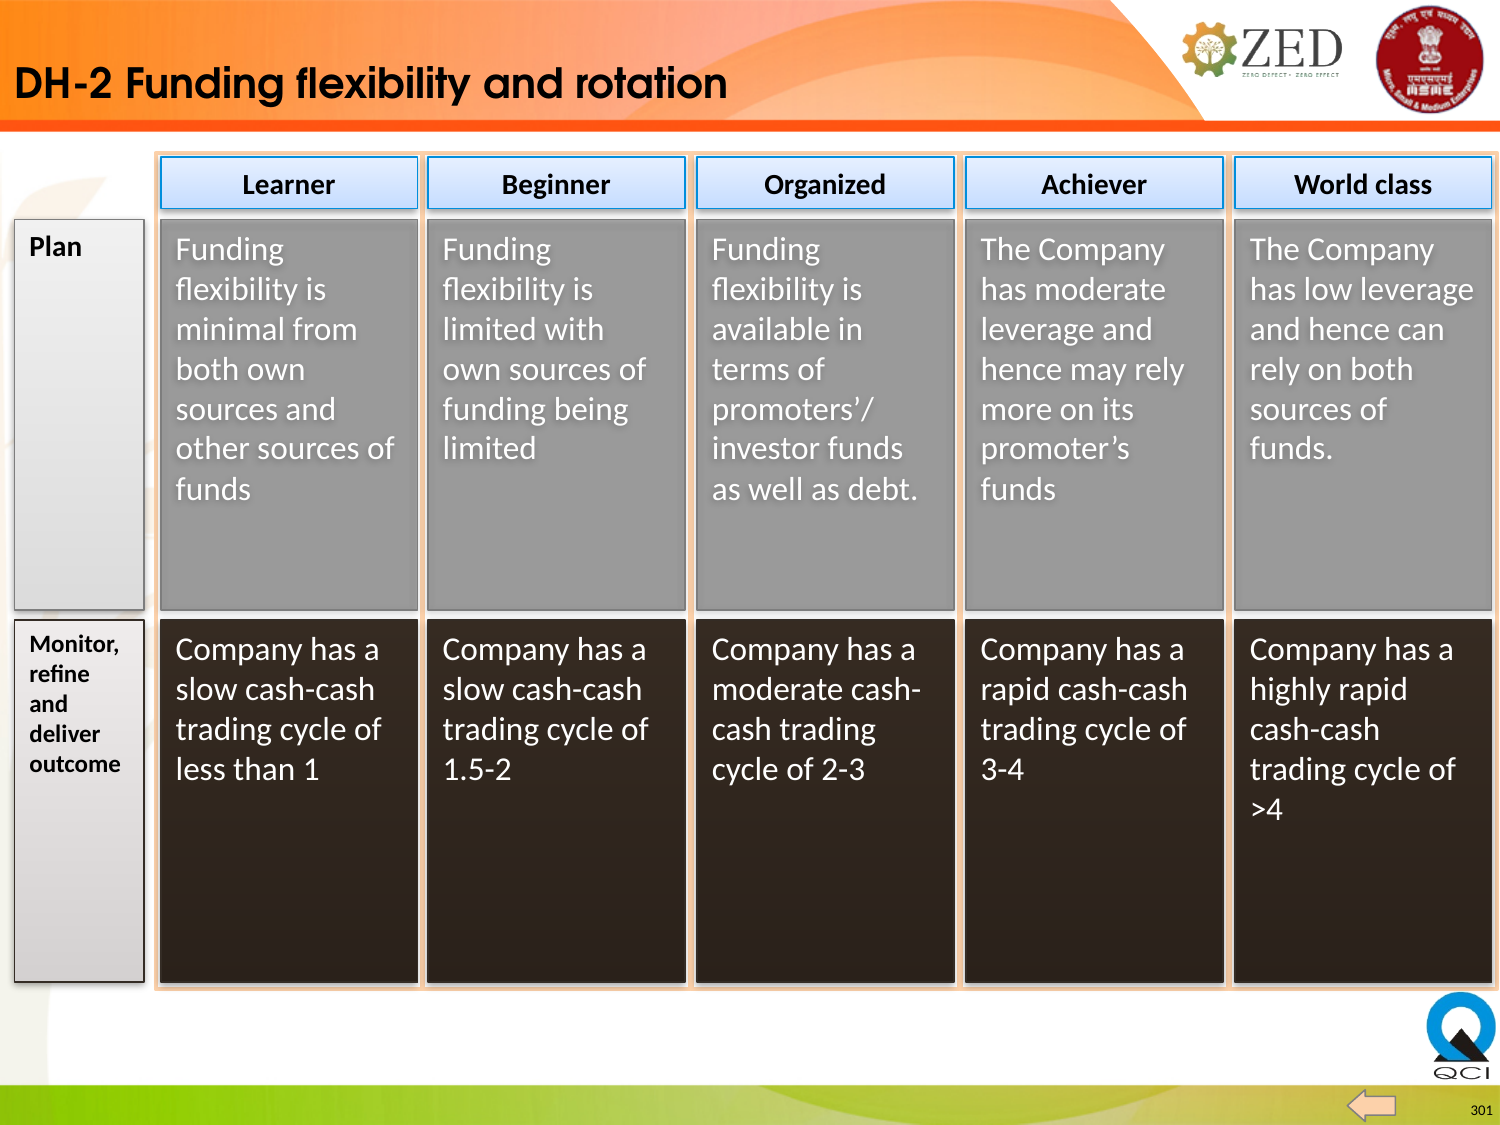

DH-2 Funding flexibility and rotation

Learner
Beginner
Organized
Achiever
World class
Plan
Funding flexibility is minimal from both own sources and other sources of funds
Funding flexibility is limited with own sources of funding being limited
Funding flexibility is available in terms of promoters’/ investor funds as well as debt.
The Company has moderate leverage and hence may rely more on its promoter’s funds
The Company has low leverage and hence can rely on both sources of funds.
Monitor, refine and deliver outcome
Company has a slow cash-cash trading cycle of less than 1
Company has a slow cash-cash trading cycle of 1.5-2
Company has a moderate cash-cash trading cycle of 2-3
Company has a rapid cash-cash trading cycle of 3-4
Company has a highly rapid cash-cash trading cycle of >4